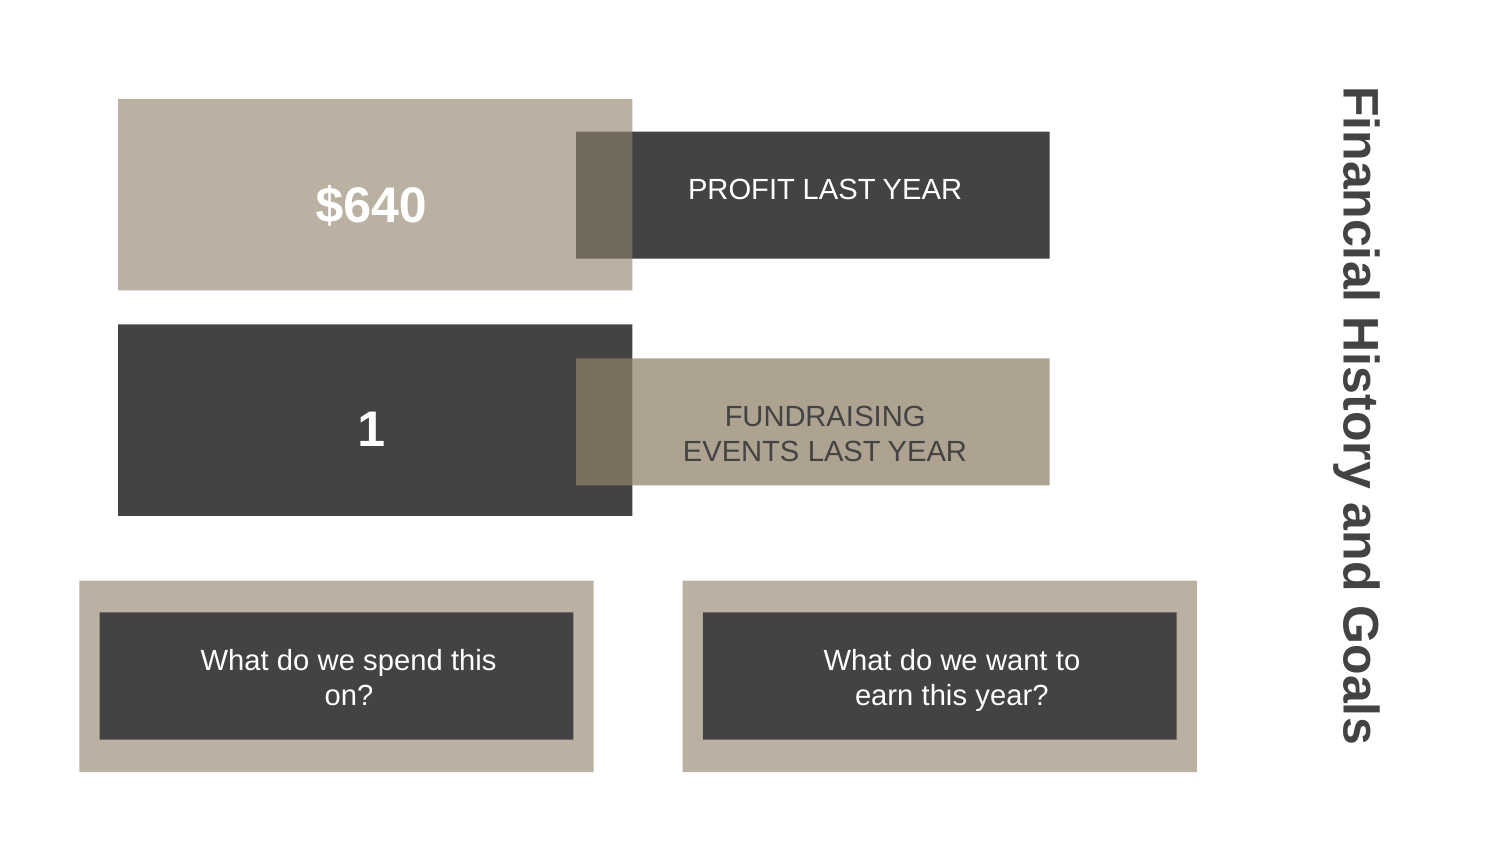

PROFIT LAST YEAR
$640

1
FUNDRAISING EVENTS LAST YEAR
# Financial History and Goals

What do we spend this on?
What do we want to earn this year?